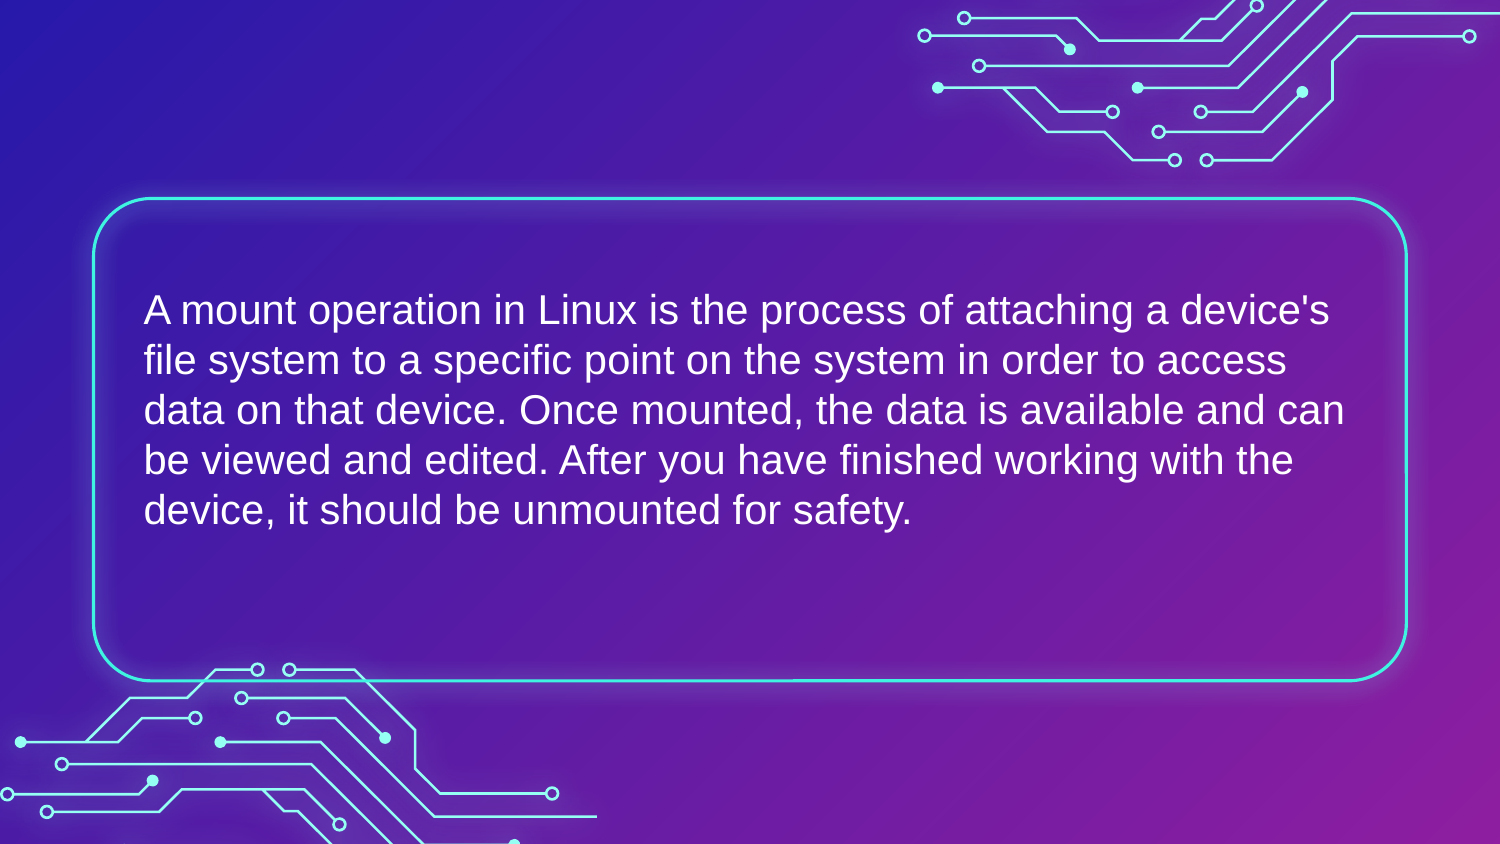

A mount operation in Linux is the process of attaching a device's file system to a specific point on the system in order to access data on that device. Once mounted, the data is available and can be viewed and edited. After you have finished working with the device, it should be unmounted for safety.